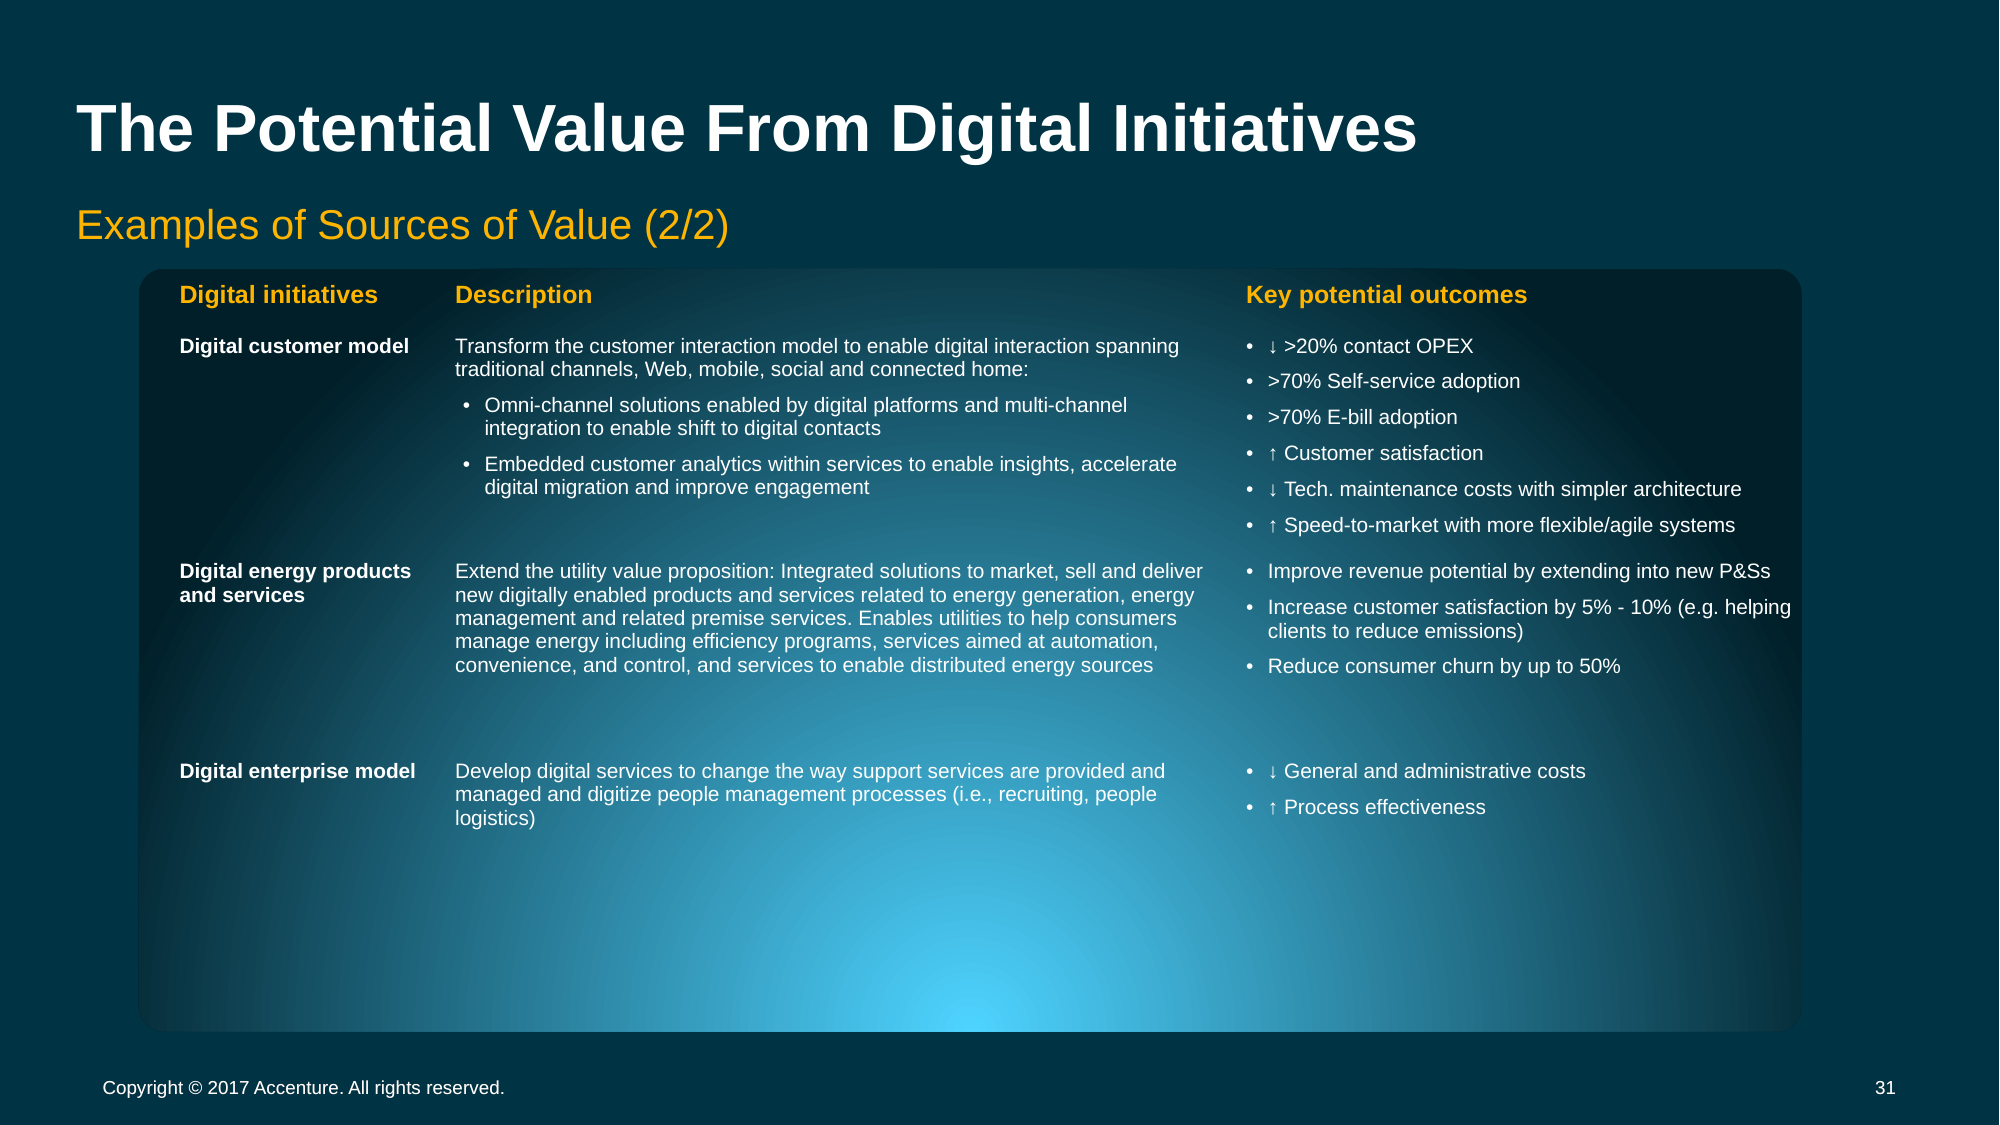

# The Potential Value From Digital Initiatives
Examples of Sources of Value (2/2)

| Digital initiatives | Description | Key potential outcomes |
| --- | --- | --- |
| Digital customer model | Transform the customer interaction model to enable digital interaction spanning traditional channels, Web, mobile, social and connected home: Omni-channel solutions enabled by digital platforms and multi-channel integration to enable shift to digital contacts Embedded customer analytics within services to enable insights, accelerate digital migration and improve engagement | ↓ >20% contact OPEX >70% Self-service adoption >70% E-bill adoption ↑ Customer satisfaction ↓ Tech. maintenance costs with simpler architecture ↑ Speed-to-market with more flexible/agile systems |
| Digital energy products and services | Extend the utility value proposition: Integrated solutions to market, sell and deliver new digitally enabled products and services related to energy generation, energy management and related premise services. Enables utilities to help consumers manage energy including efficiency programs, services aimed at automation, convenience, and control, and services to enable distributed energy sources | Improve revenue potential by extending into new P&Ss Increase customer satisfaction by 5% - 10% (e.g. helping clients to reduce emissions) Reduce consumer churn by up to 50% |
| Digital enterprise model | Develop digital services to change the way support services are provided and managed and digitize people management processes (i.e., recruiting, people logistics) | ↓ General and administrative costs ↑ Process effectiveness |